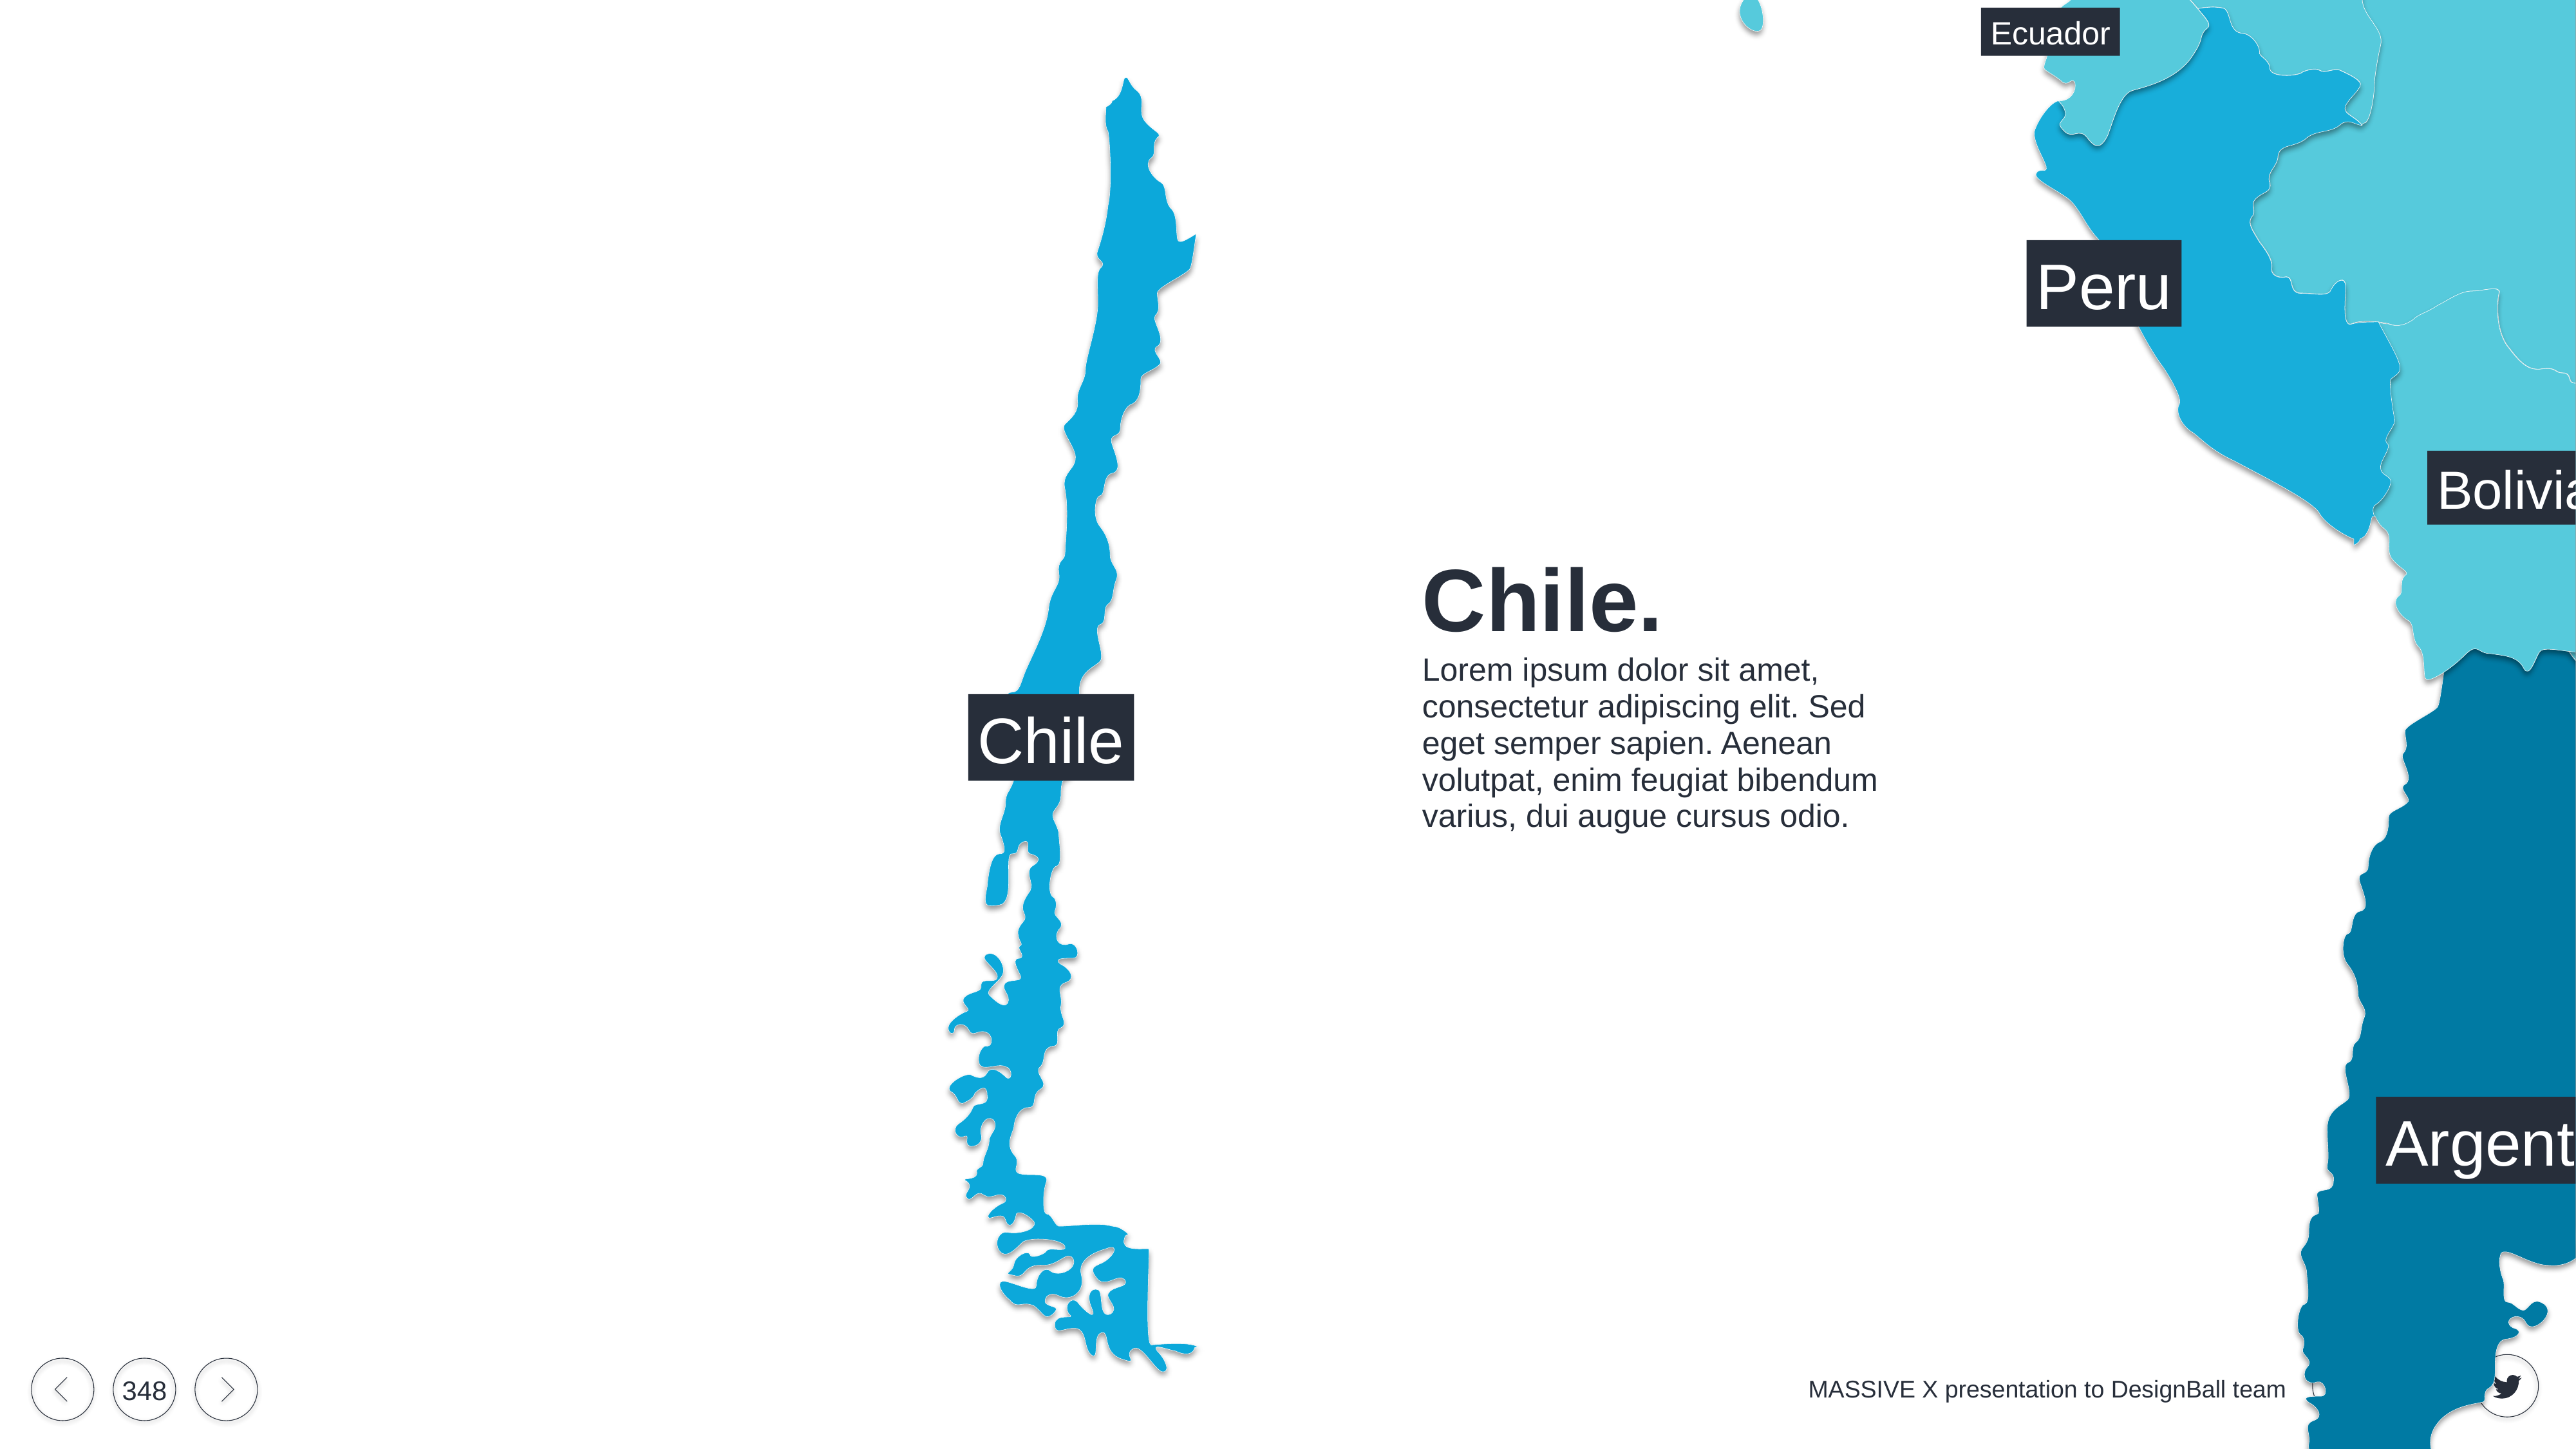

Nicaragua

Costa Rica

Venezuela

Panama
Guyana
Suriname

Colombia

Ecuador

Peru
Brazil

Bolivia
Chile.
Lorem ipsum dolor sit amet, consectetur adipiscing elit. Sed eget semper sapien. Aenean volutpat, enim feugiat bibendum varius, dui augue cursus odio.

Paraguay
Chile

Uruguay
Argentina